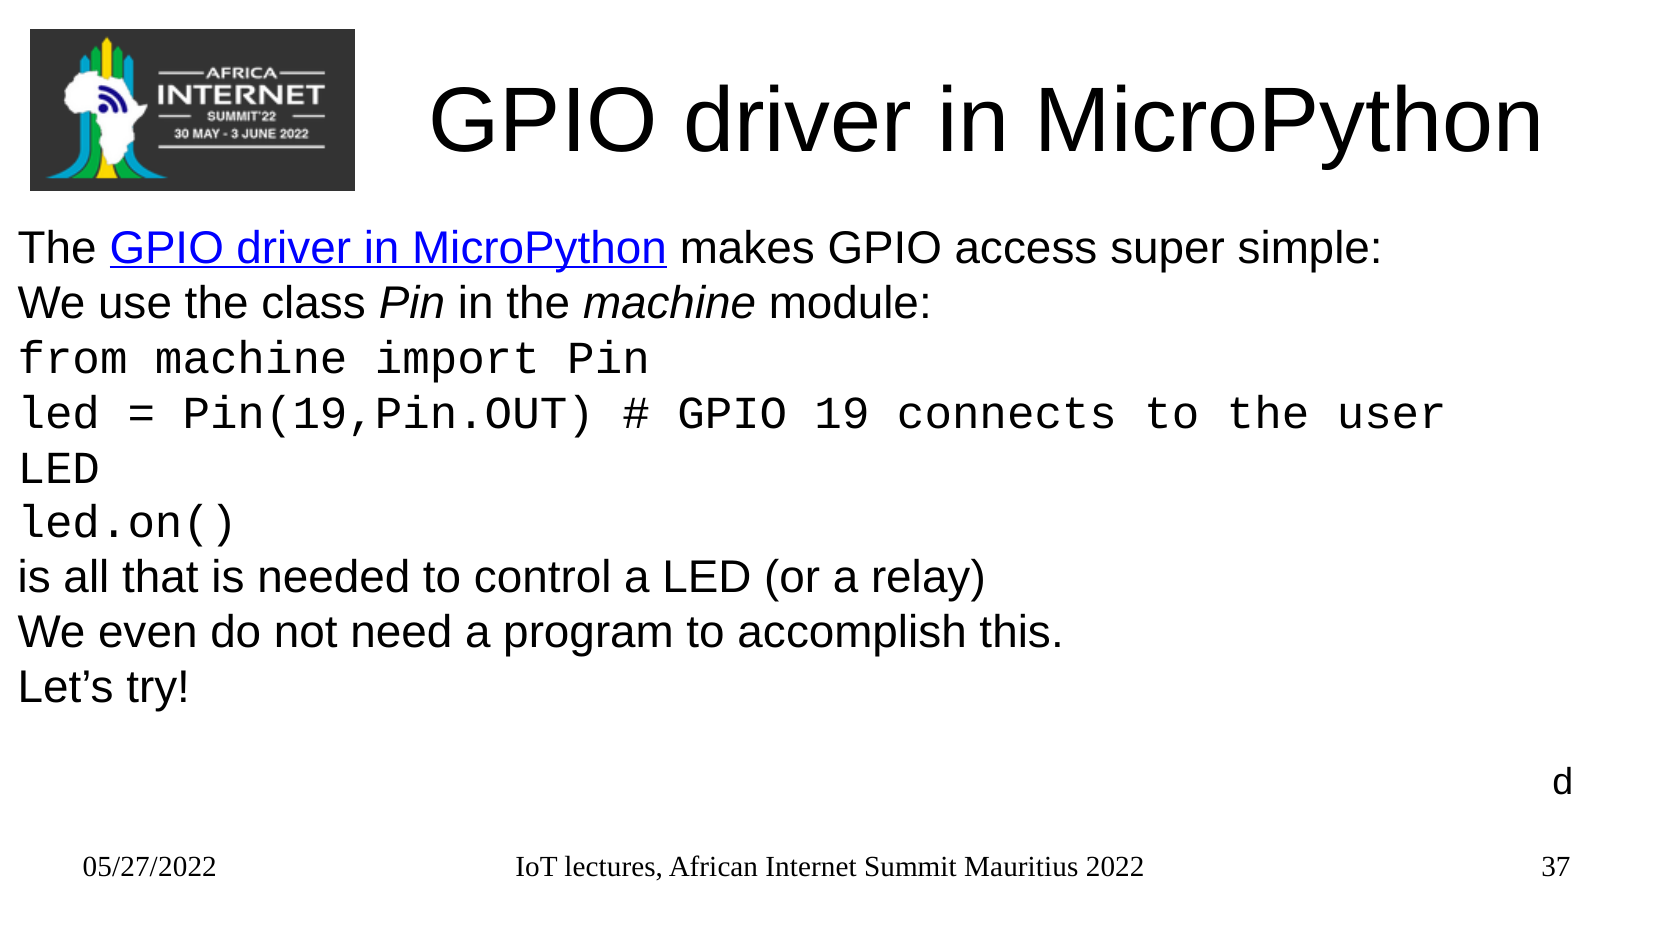

# GPIO driver in MicroPython
The GPIO driver in MicroPython makes GPIO access super simple:
We use the class Pin in the machine module:
from machine import Pin
led = Pin(19,Pin.OUT) # GPIO 19 connects to the user LED
led.on()
is all that is needed to control a LED (or a relay)
We even do not need a program to accomplish this.
Let’s try!

d
05/27/2022
IoT lectures, African Internet Summit Mauritius 2022
37